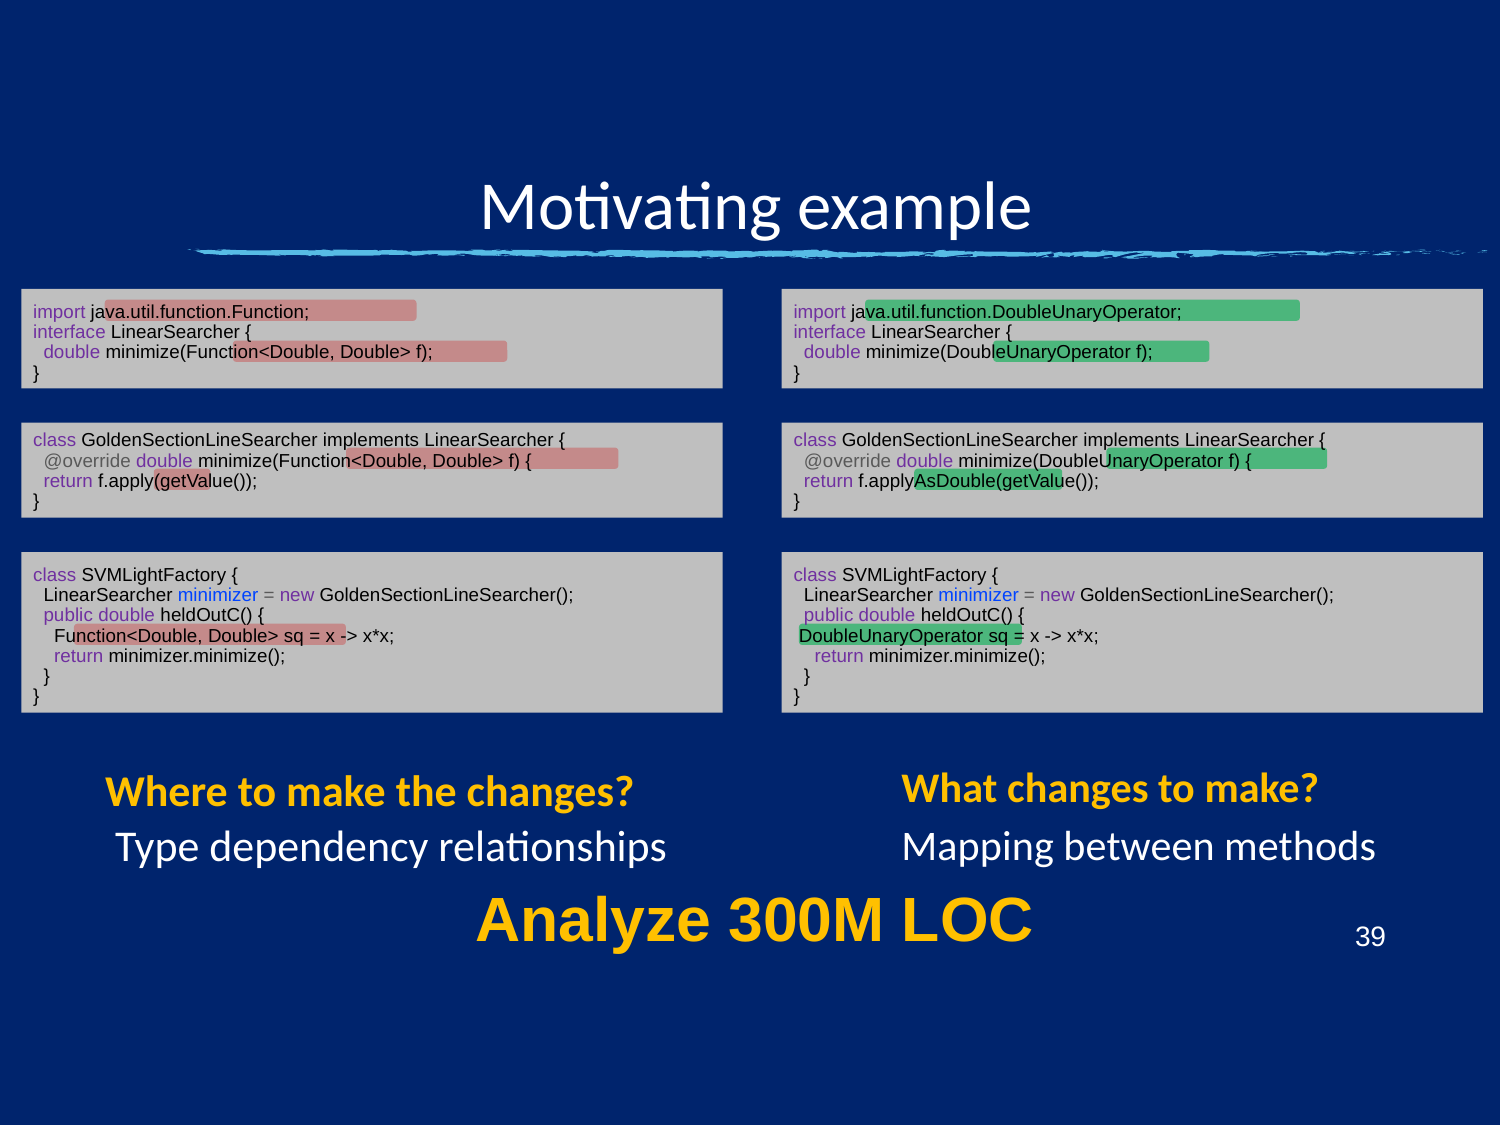

# Motivating example

import java.util.function.Function;
interface LinearSearcher {
  double minimize(Function<Double, Double> f);
}

import java.util.function.DoubleUnaryOperator;
interface LinearSearcher {
  double minimize(DoubleUnaryOperator f);
}

class GoldenSectionLineSearcher implements LinearSearcher {
  @override double minimize(Function<Double, Double> f) {
  return f.apply(getValue());
}

class GoldenSectionLineSearcher implements LinearSearcher {
  @override double minimize(DoubleUnaryOperator f) {
  return f.applyAsDouble(getValue());
}

class SVMLightFactory {
  LinearSearcher minimizer = new GoldenSectionLineSearcher();
  public double heldOutC() {
    Function<Double, Double> sq = x -> x*x;
    return minimizer.minimize();
  }
}

class SVMLightFactory {
  LinearSearcher minimizer = new GoldenSectionLineSearcher();
  public double heldOutC() {
 DoubleUnaryOperator sq = x -> x*x;
    return minimizer.minimize();
  }
}

Where to make the changes?
Type dependency relationships

What changes to make?
Mapping between methods

Analyze 300M LOC
39